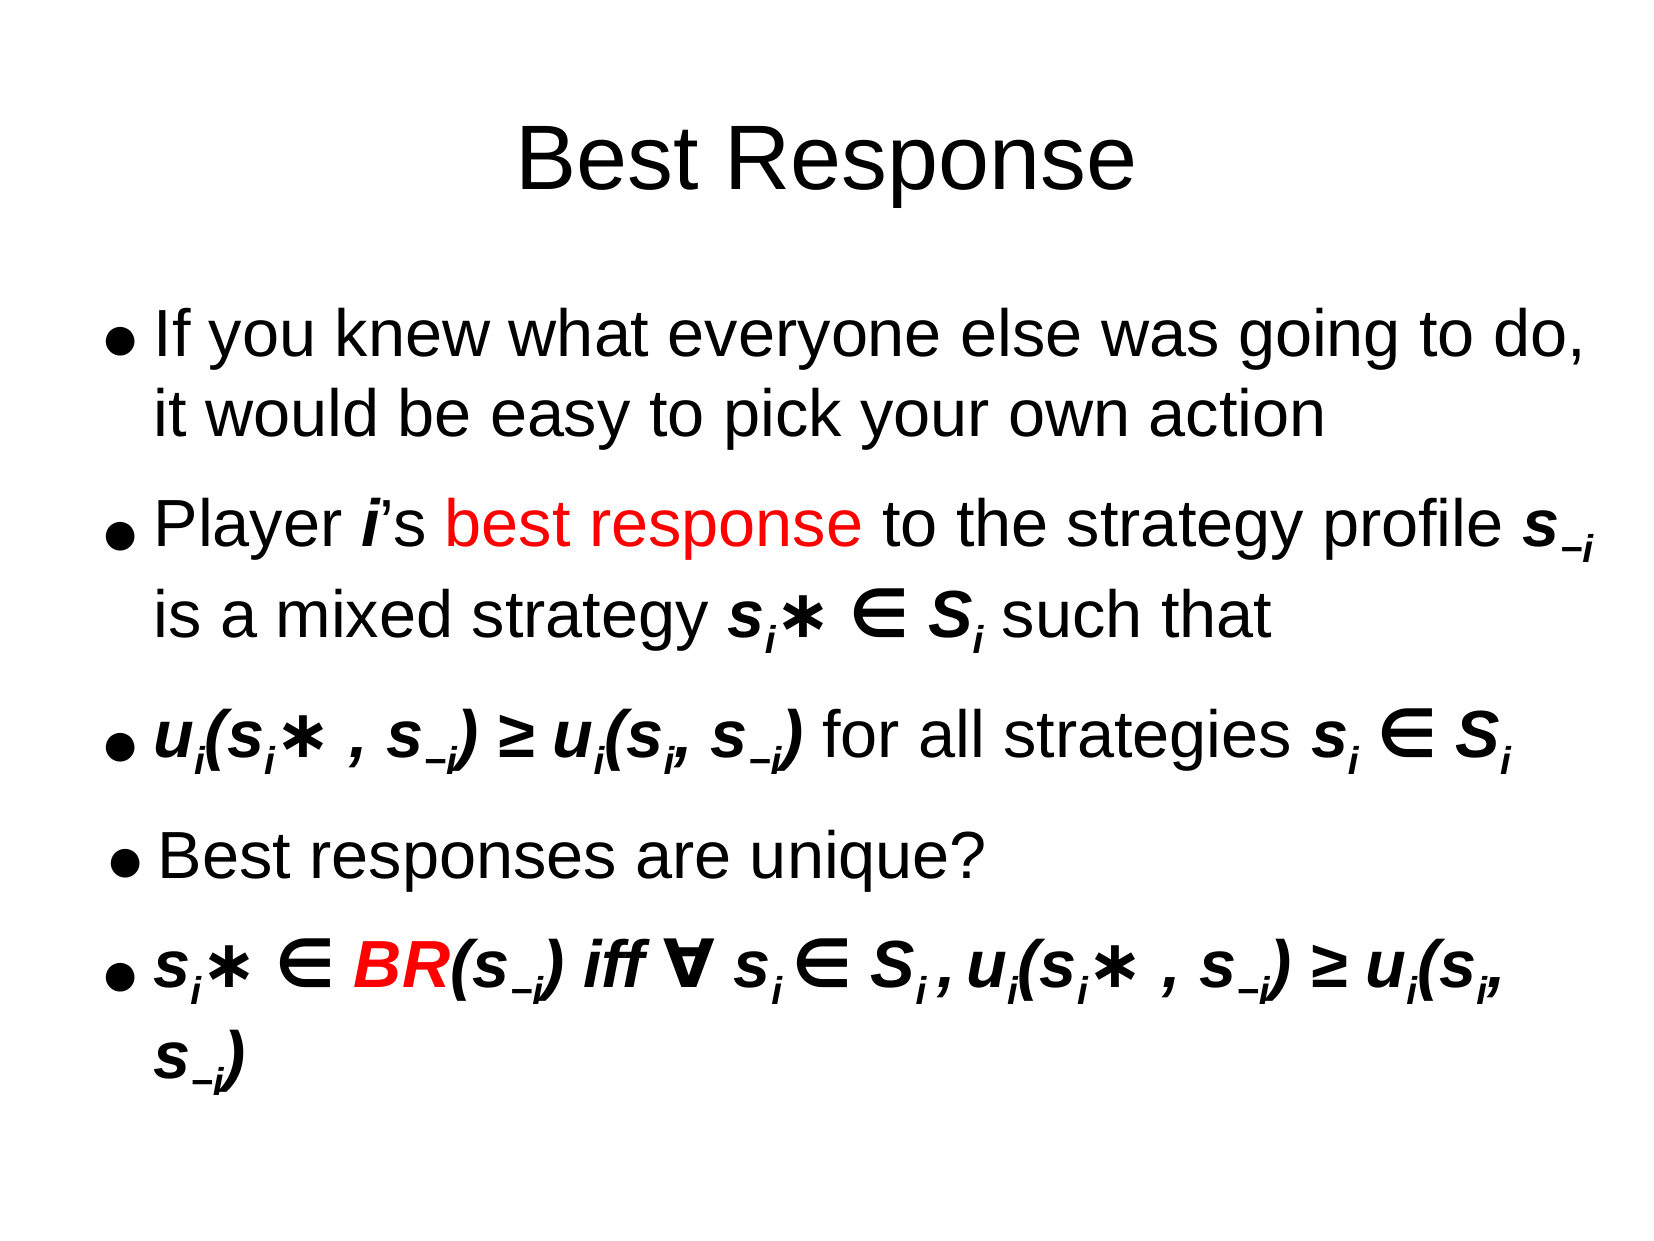

Best Response
If you knew what everyone else was going to do, it would be easy to pick your own action
Player i’s best response to the strategy profile s−i is a mixed strategy si∗ ∈ Si such that
ui(si∗ , s−i) ≥ ui(si, s−i) for all strategies si ∈ Si
Best responses are unique?
si∗ ∈ BR(s−i) iff ∀ si ∈ Si , ui(si∗ , s−i) ≥ ui(si, s−i)